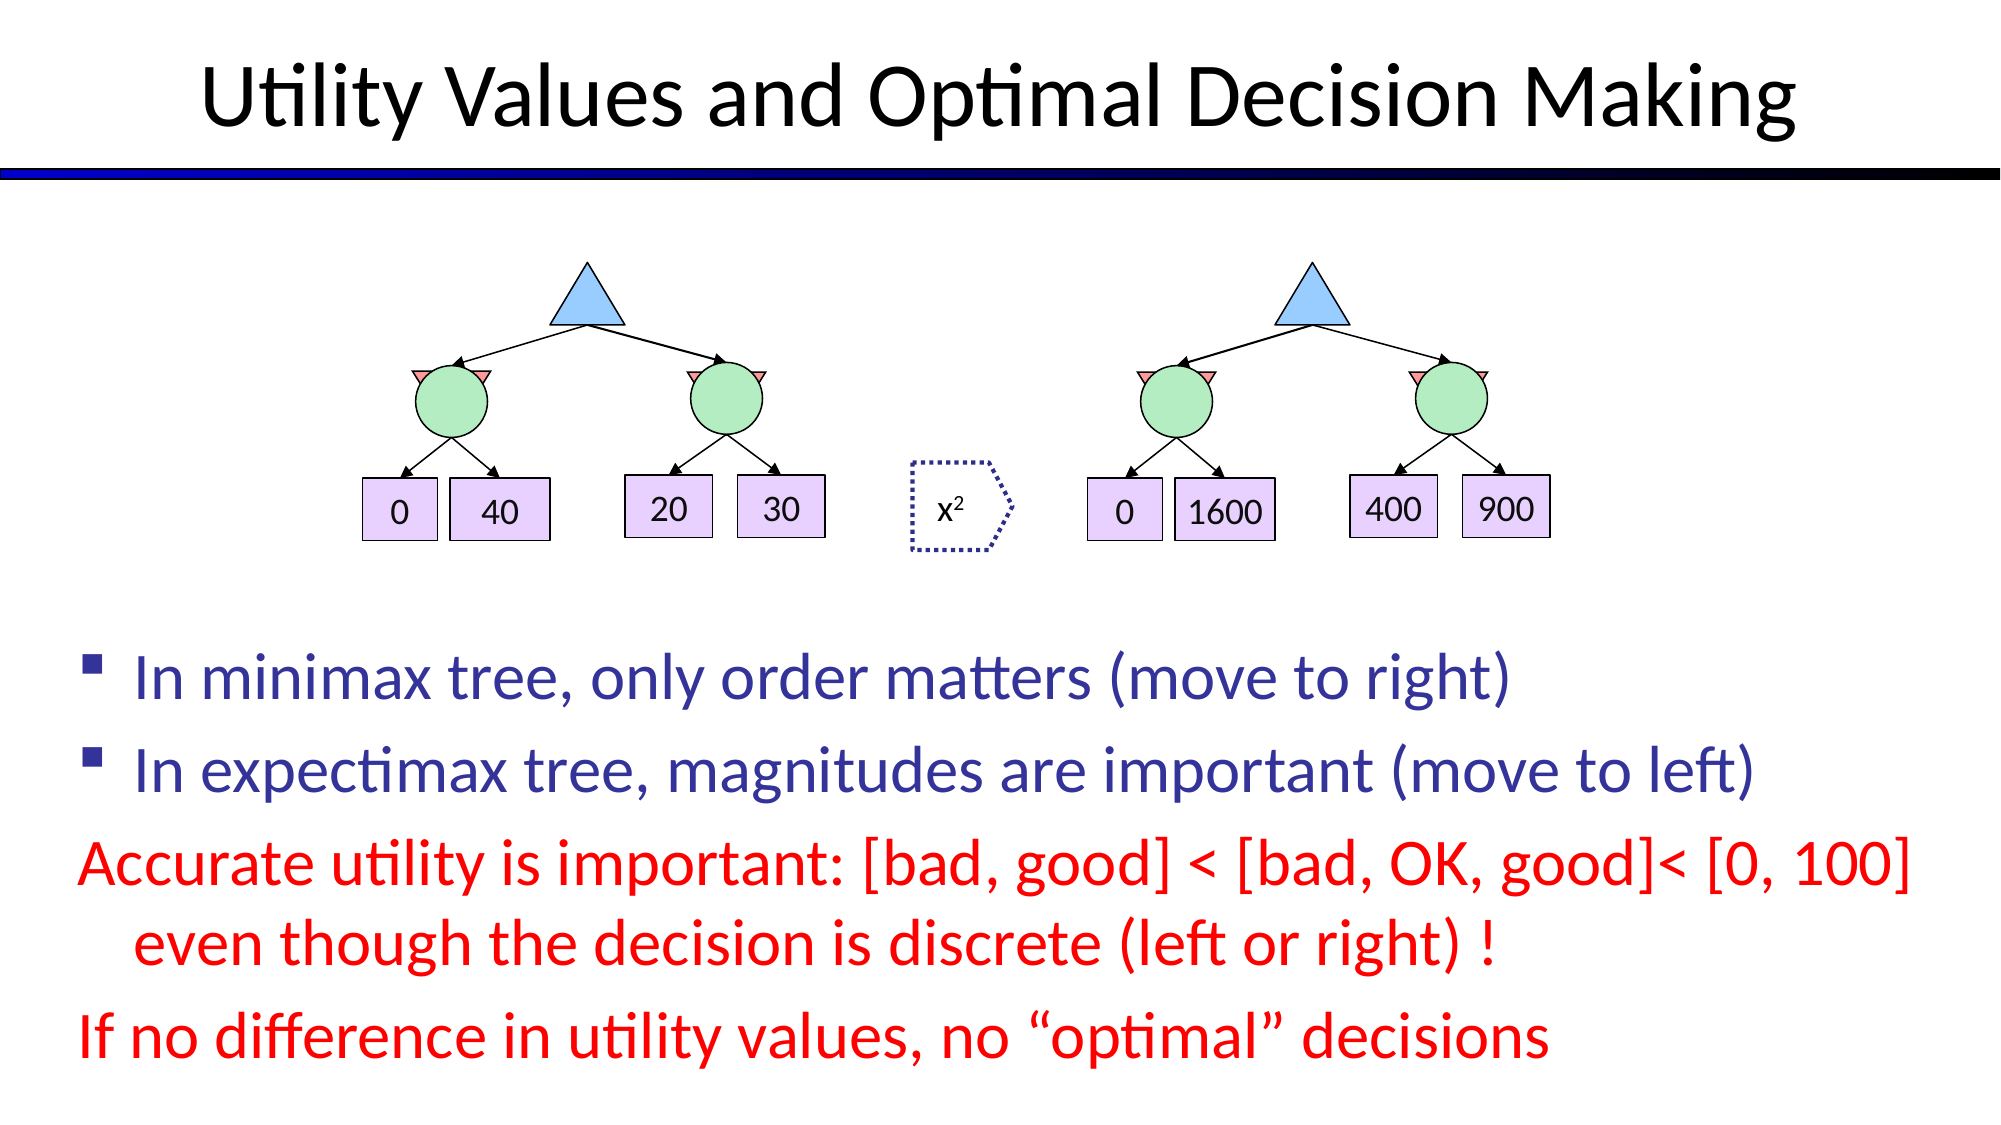

# Utility Values and Optimal Decision Making

x2
20
30
400
900
0
40
0
1600
In minimax tree, only order matters (move to right)
In expectimax tree, magnitudes are important (move to left)
Accurate utility is important: [bad, good] < [bad, OK, good]< [0, 100] even though the decision is discrete (left or right) !
If no difference in utility values, no “optimal” decisions